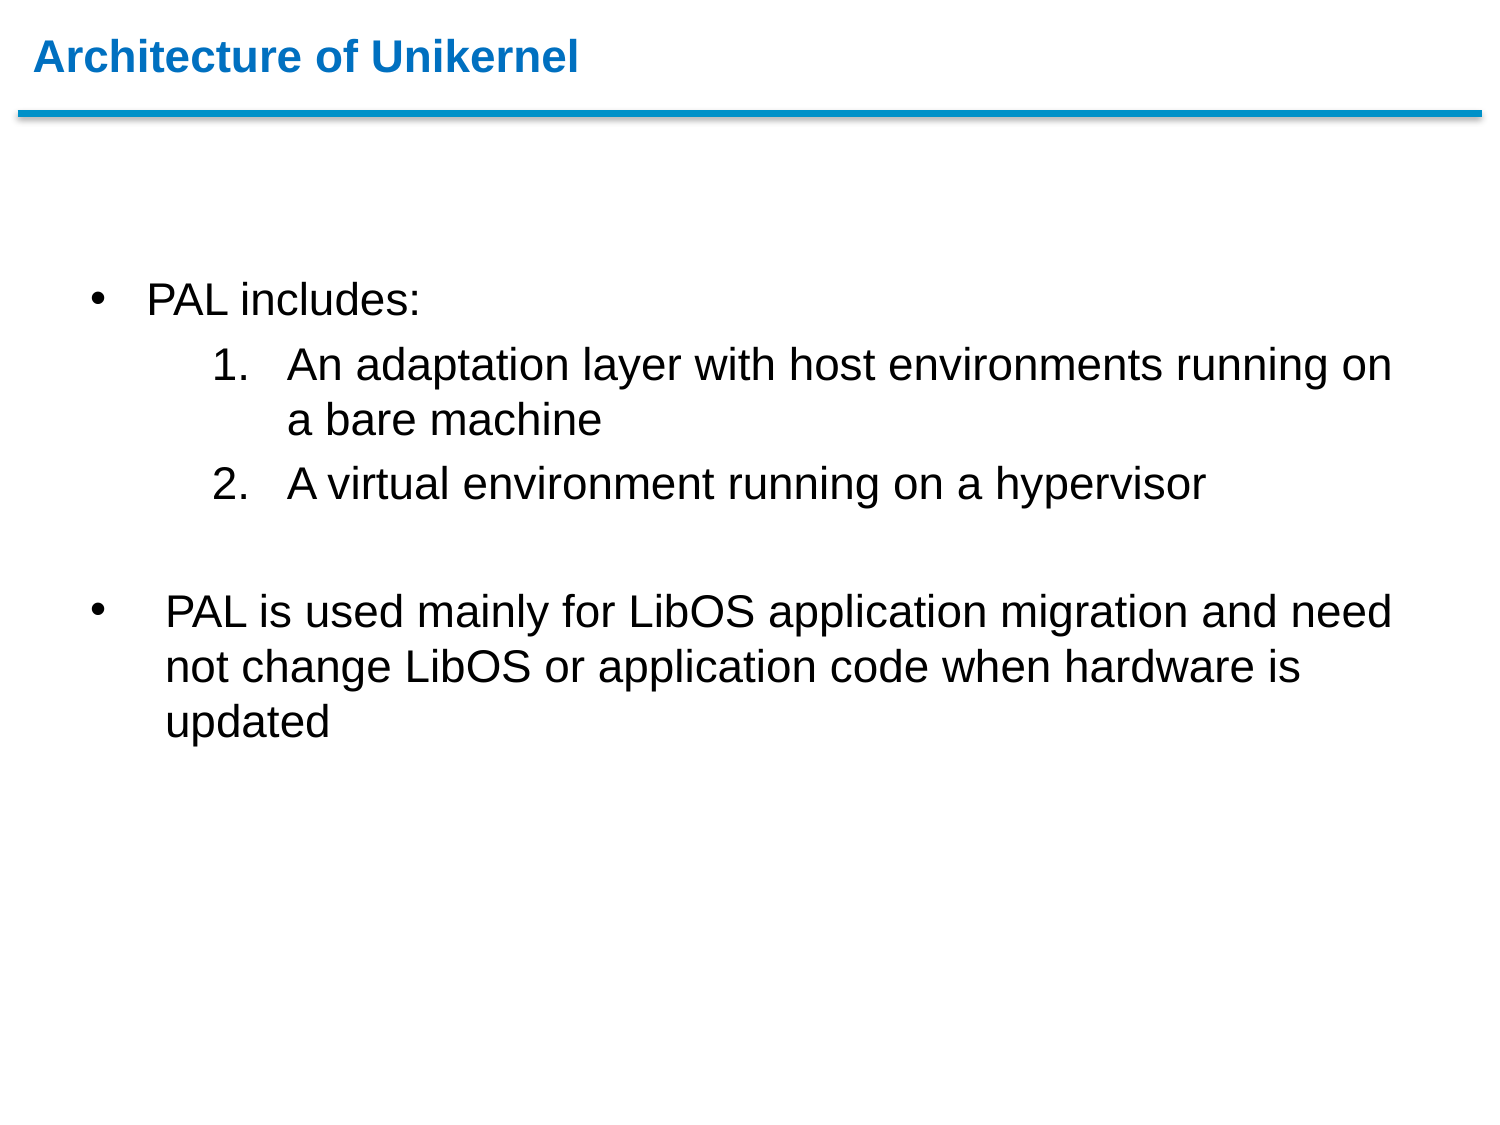

# Architecture of Unikernel
PAL includes:
An adaptation layer with host environments running on a bare machine
A virtual environment running on a hypervisor

PAL is used mainly for LibOS application migration and need not change LibOS or application code when hardware is updated